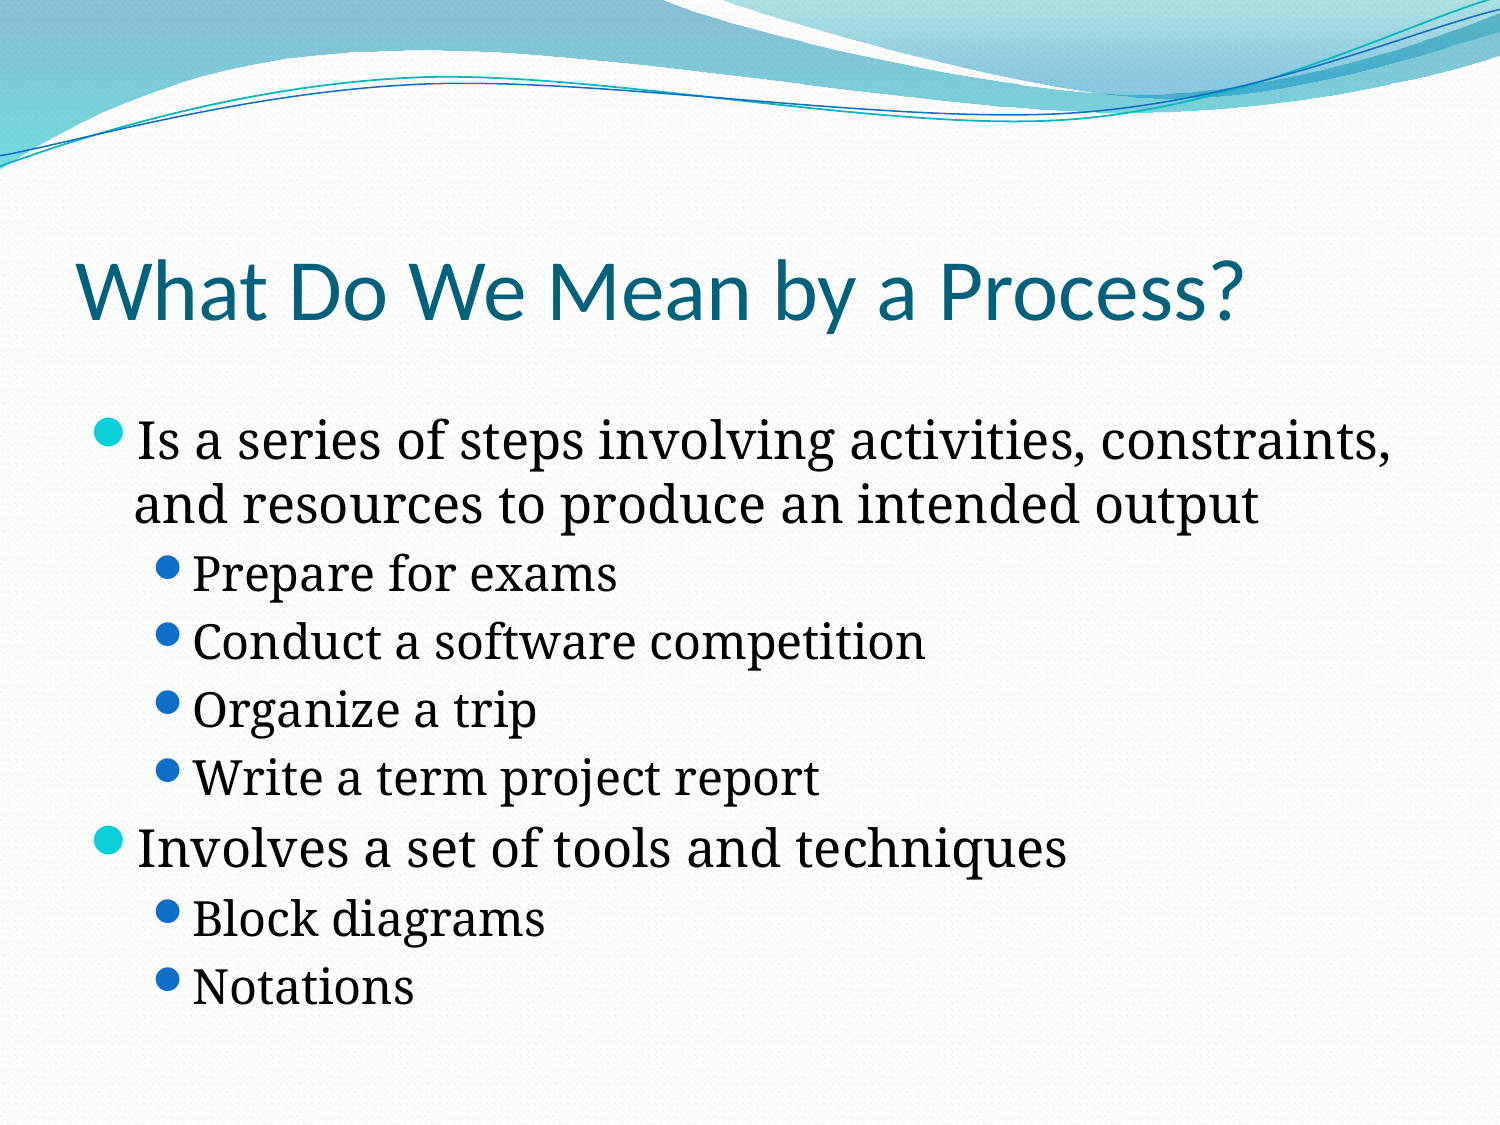

# What Do We Mean by a Process?
Is a series of steps involving activities, constraints, and resources to produce an intended output
Prepare for exams
Conduct a software competition
Organize a trip
Write a term project report
Involves a set of tools and techniques
Block diagrams
Notations